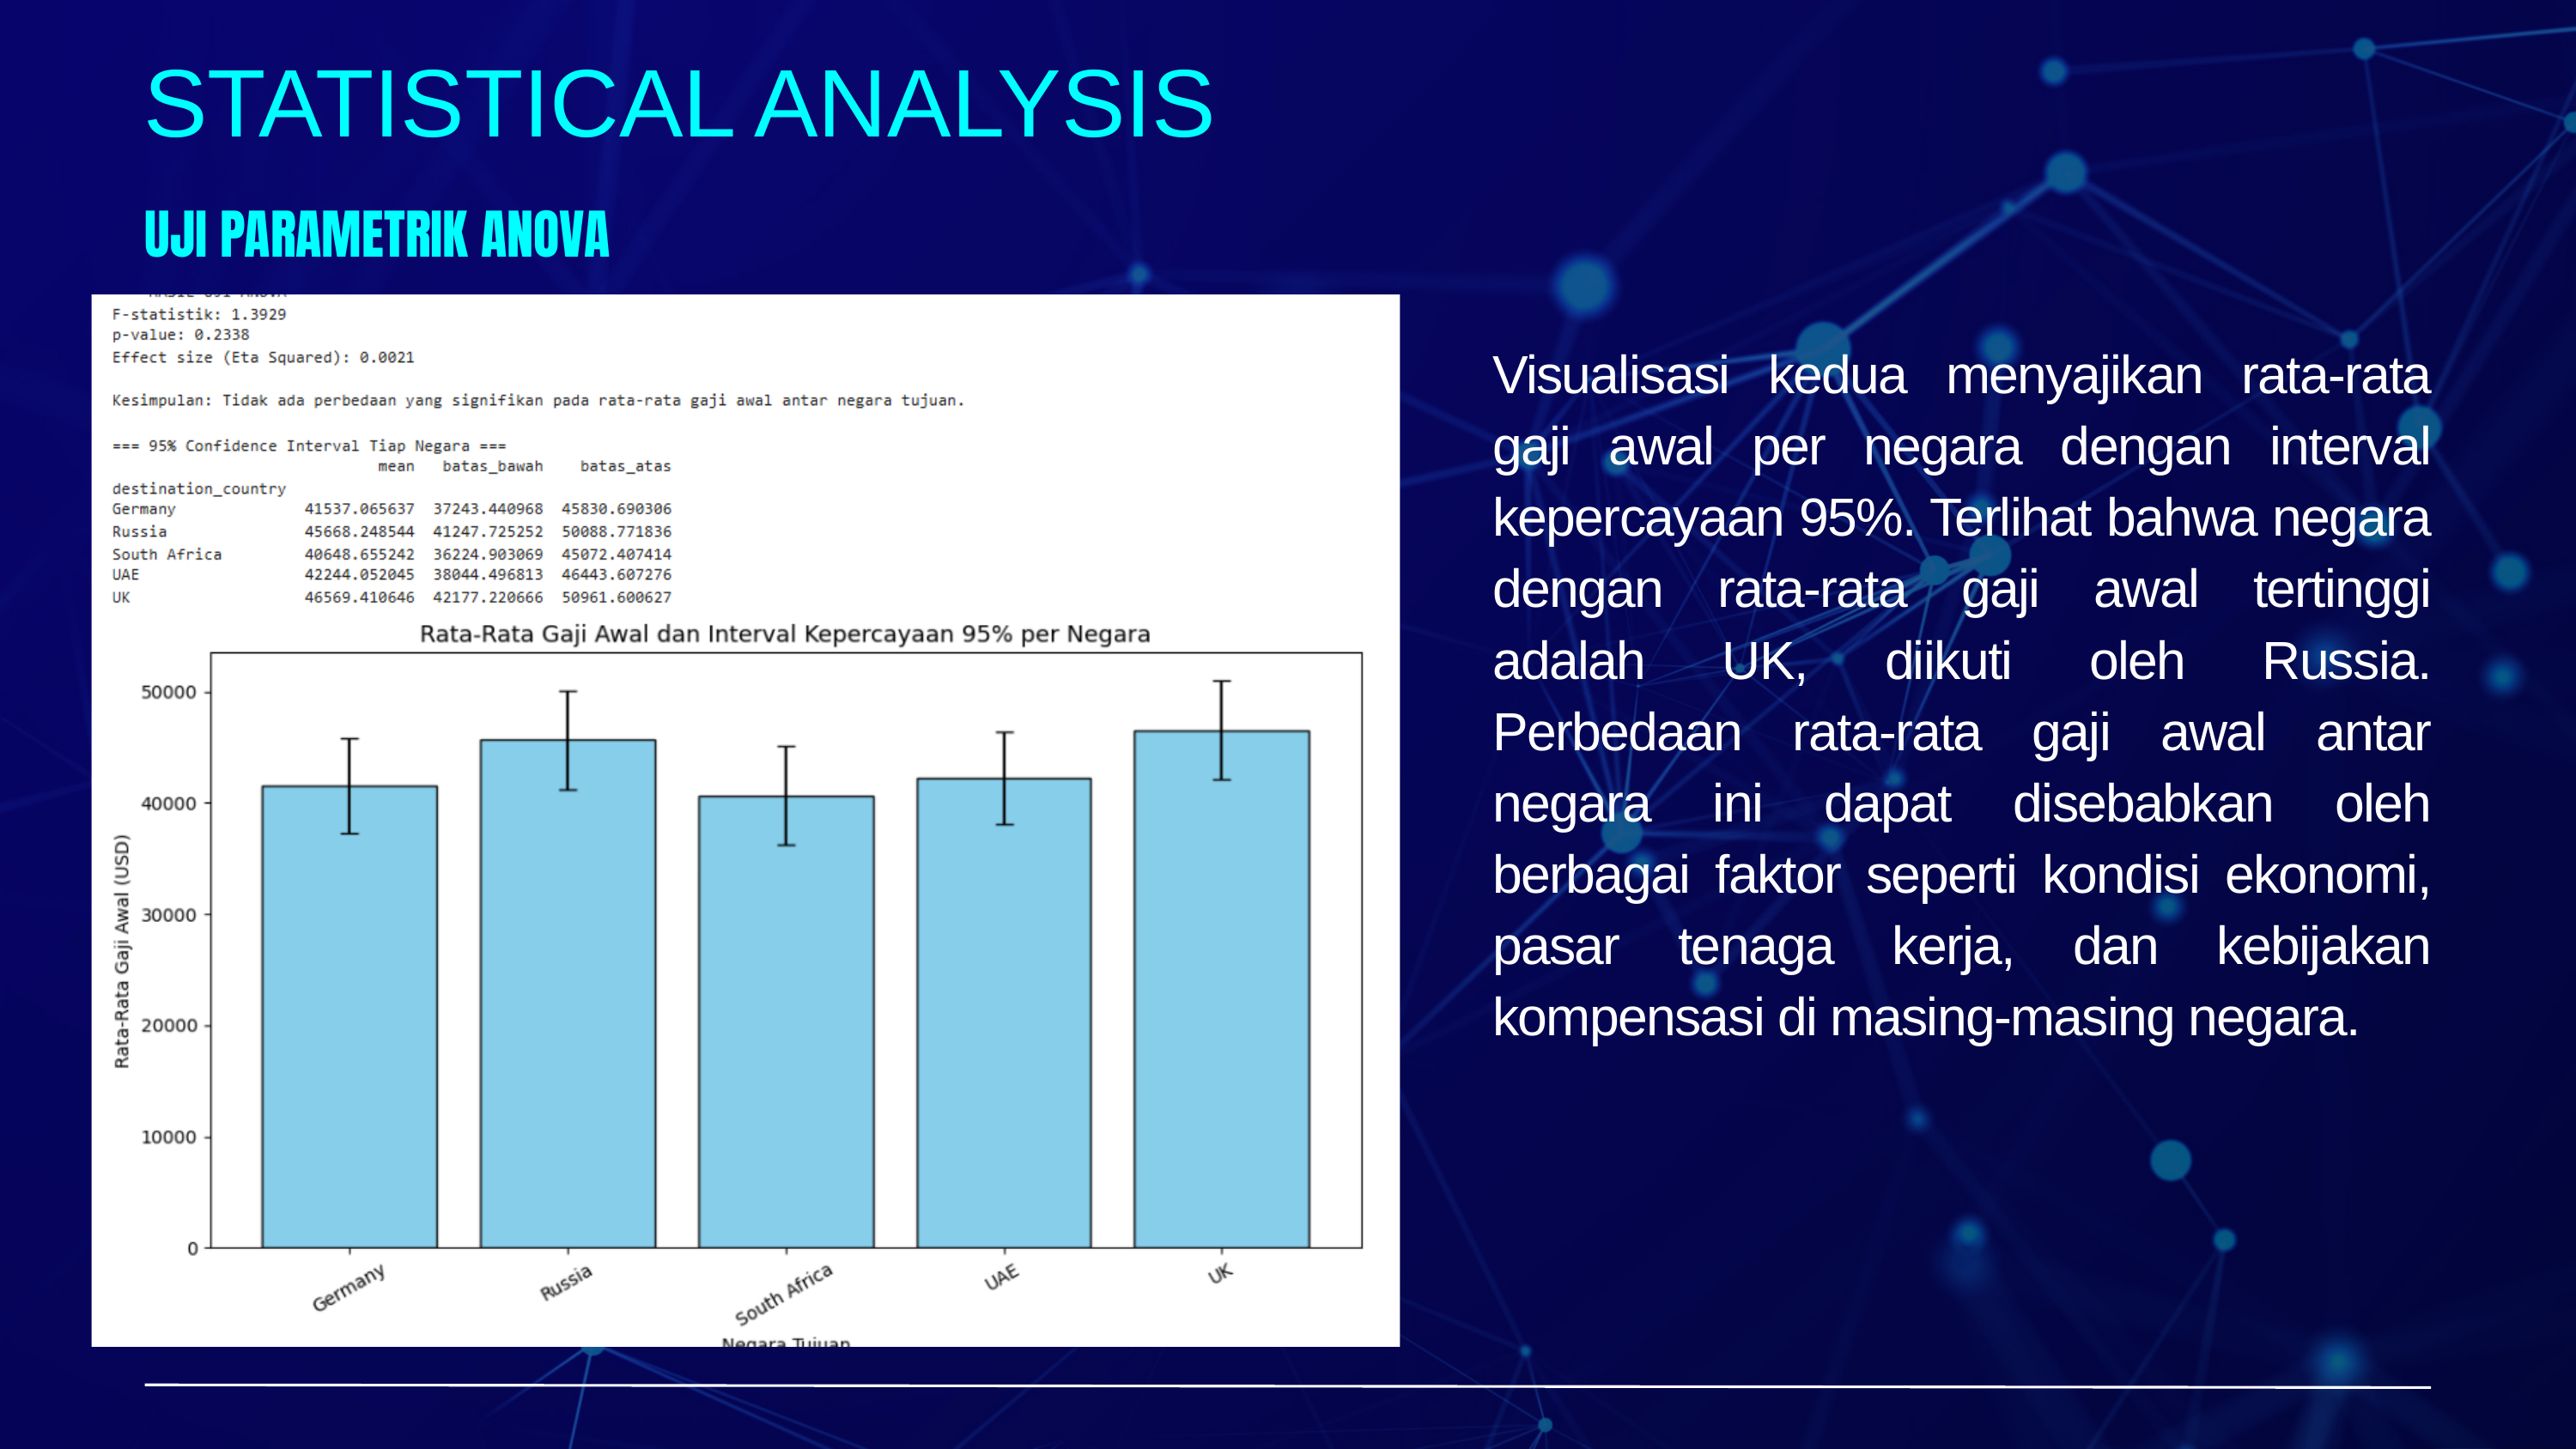

STATISTICAL ANALYSIS
UJI PARAMETRIK ANOVA

Visualisasi kedua menyajikan rata-rata gaji awal per negara dengan interval kepercayaan 95%. Terlihat bahwa negara dengan rata-rata gaji awal tertinggi adalah UK, diikuti oleh Russia. Perbedaan rata-rata gaji awal antar negara ini dapat disebabkan oleh berbagai faktor seperti kondisi ekonomi, pasar tenaga kerja, dan kebijakan kompensasi di masing-masing negara.